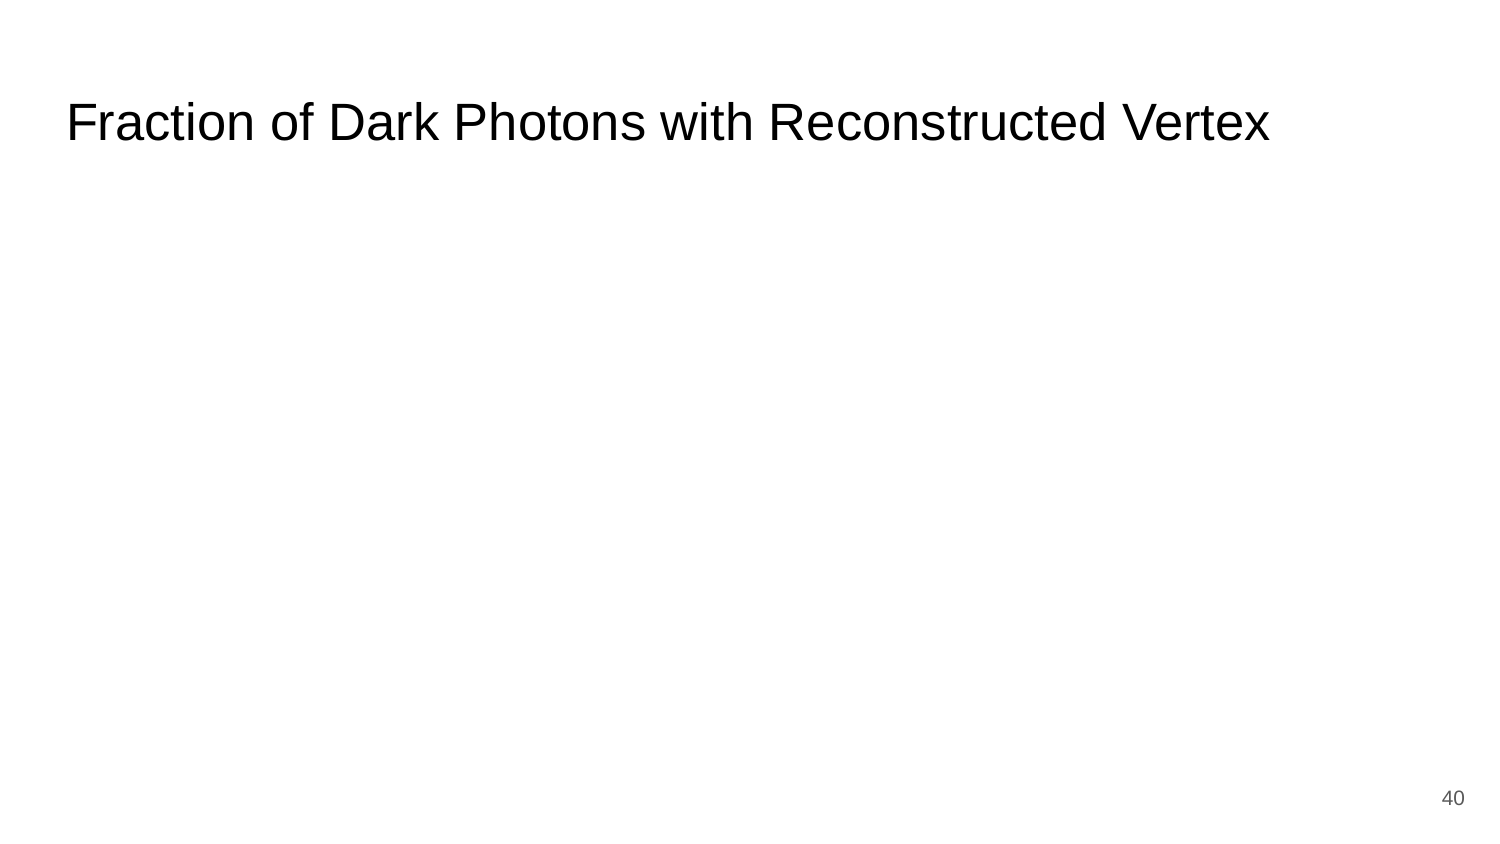

# Fraction of Dark Photons with Reconstructed Vertex

40